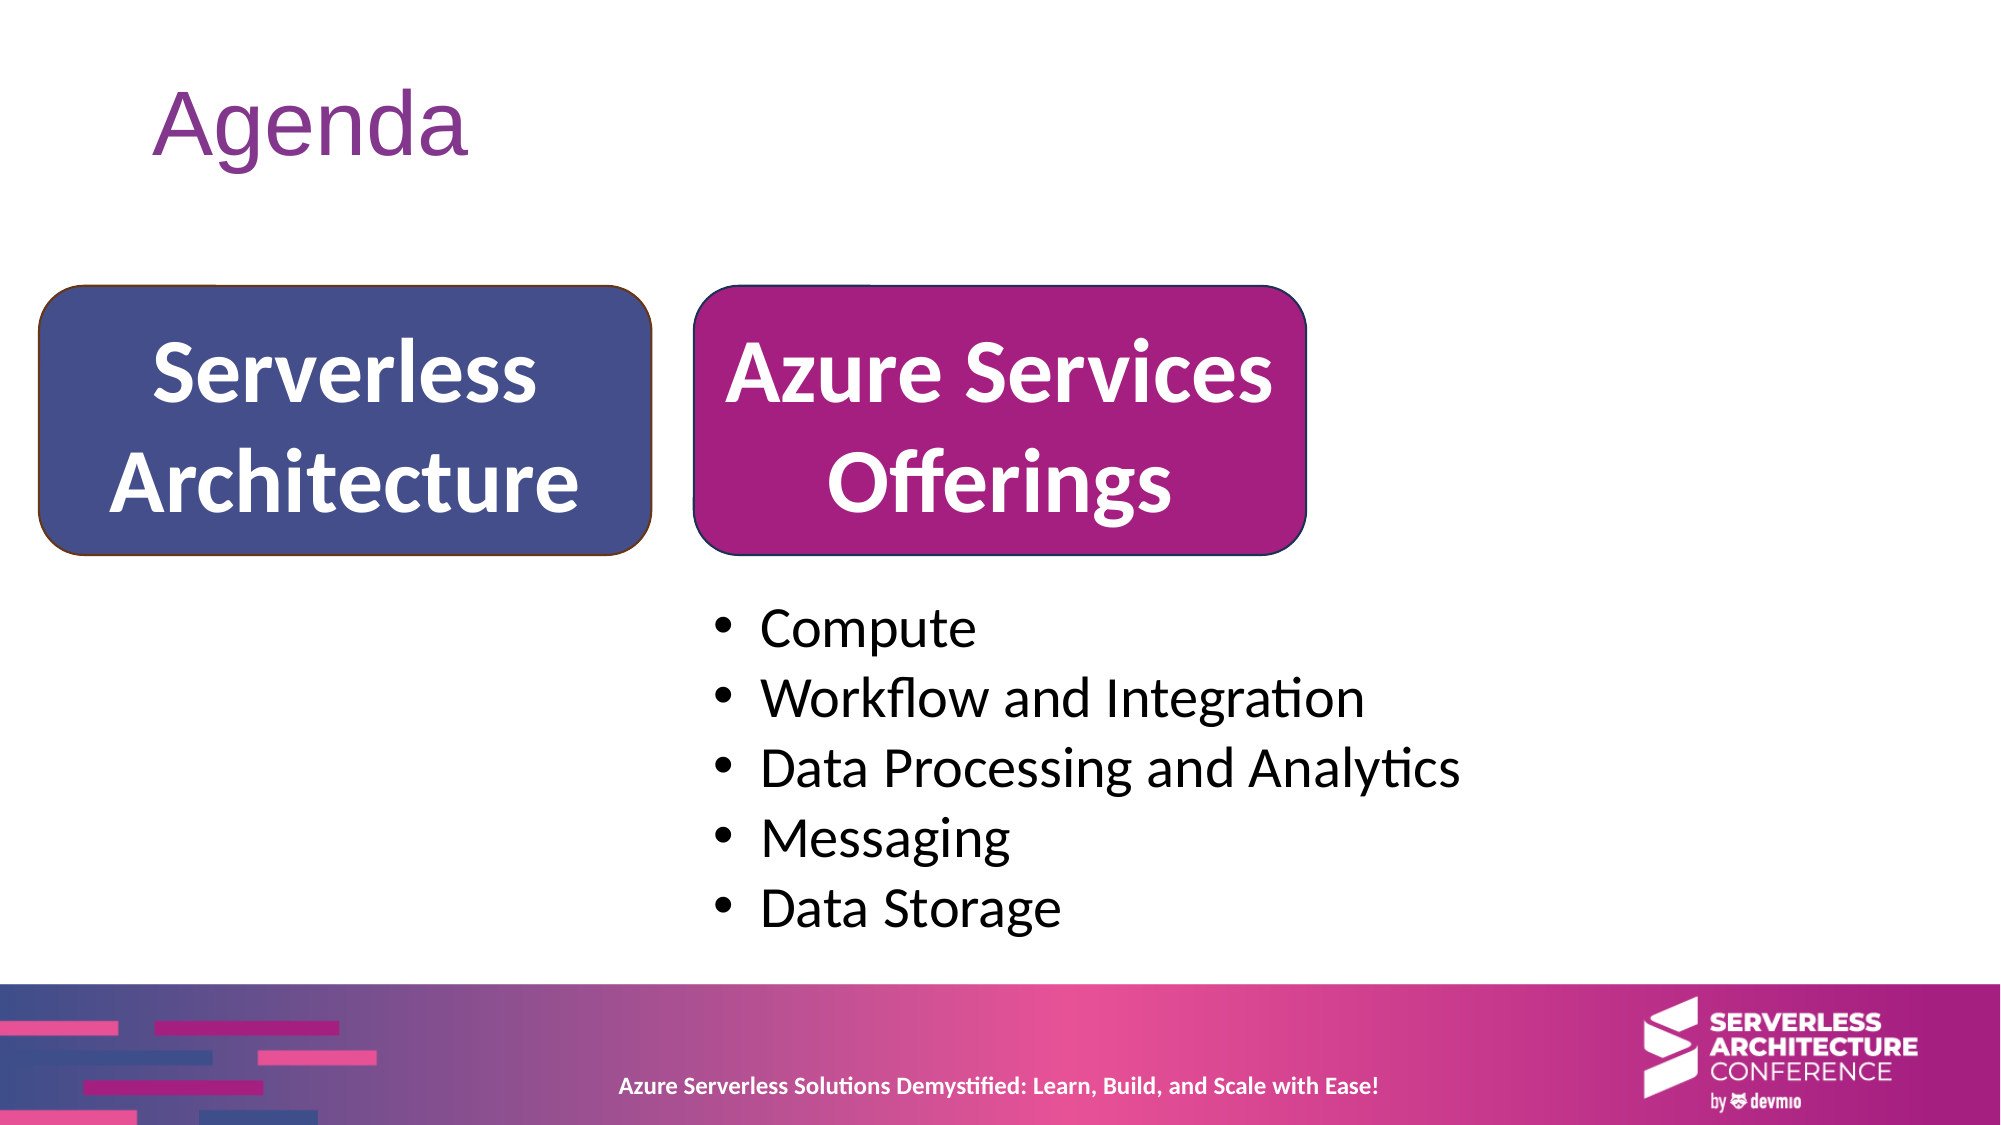

# Agenda
Serverless Architecture
Azure Services Offerings
Compute
Workflow and Integration
Data Processing and Analytics
Messaging
Data Storage